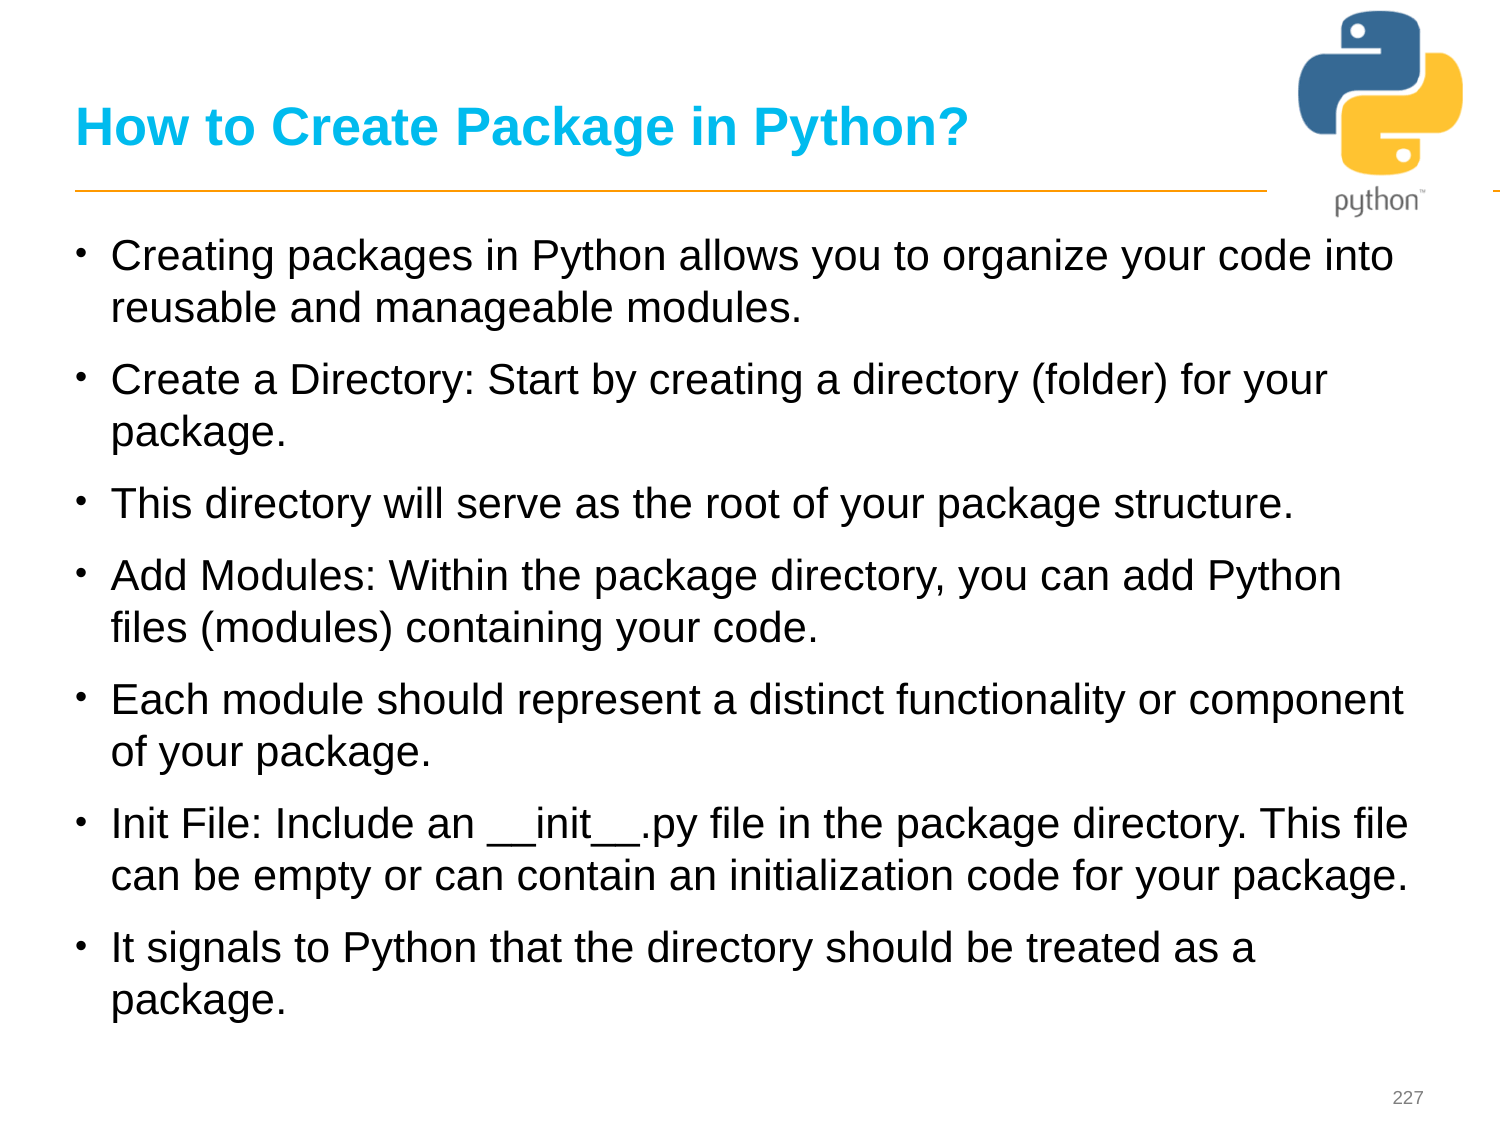

# How to Create Package in Python?
Creating packages in Python allows you to organize your code into reusable and manageable modules.
Create a Directory: Start by creating a directory (folder) for your package.
This directory will serve as the root of your package structure.
Add Modules: Within the package directory, you can add Python files (modules) containing your code.
Each module should represent a distinct functionality or component of your package.
Init File: Include an __init__.py file in the package directory. This file can be empty or can contain an initialization code for your package.
It signals to Python that the directory should be treated as a package.